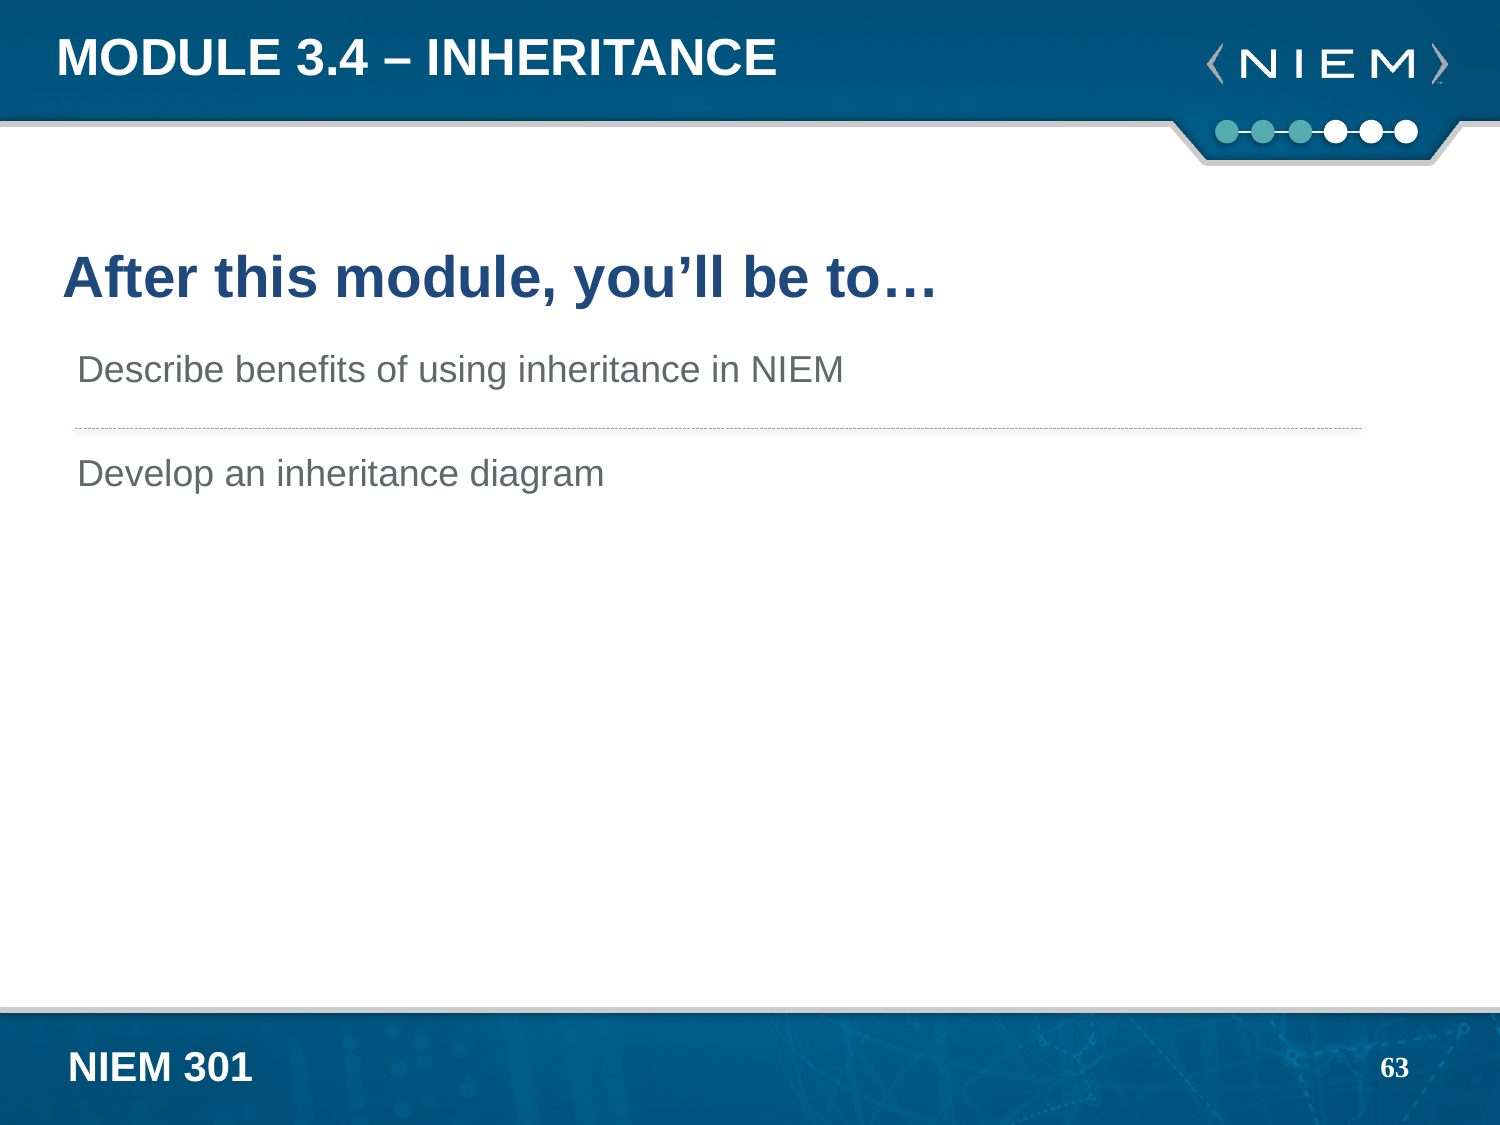

# Module 3.4 – Inheritance

After this module, you’ll be to…
Describe benefits of using inheritance in NIEM
Develop an inheritance diagram
63